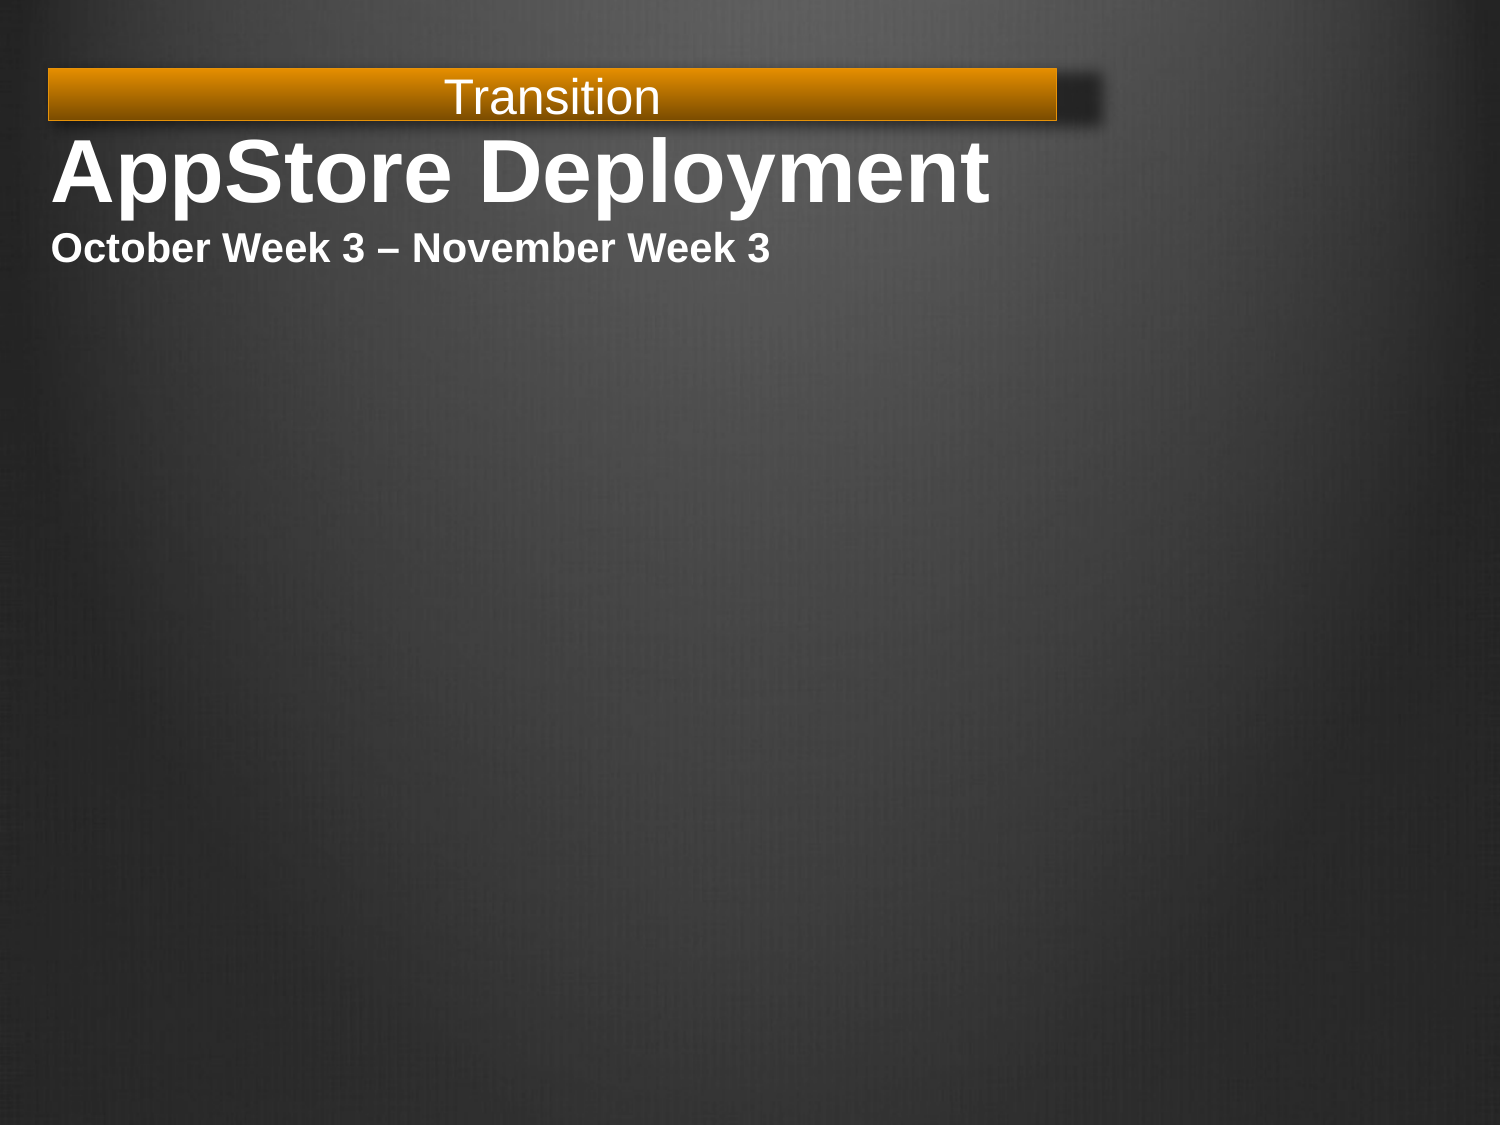

Transition
# AppStore Deployment October Week 3 – November Week 3